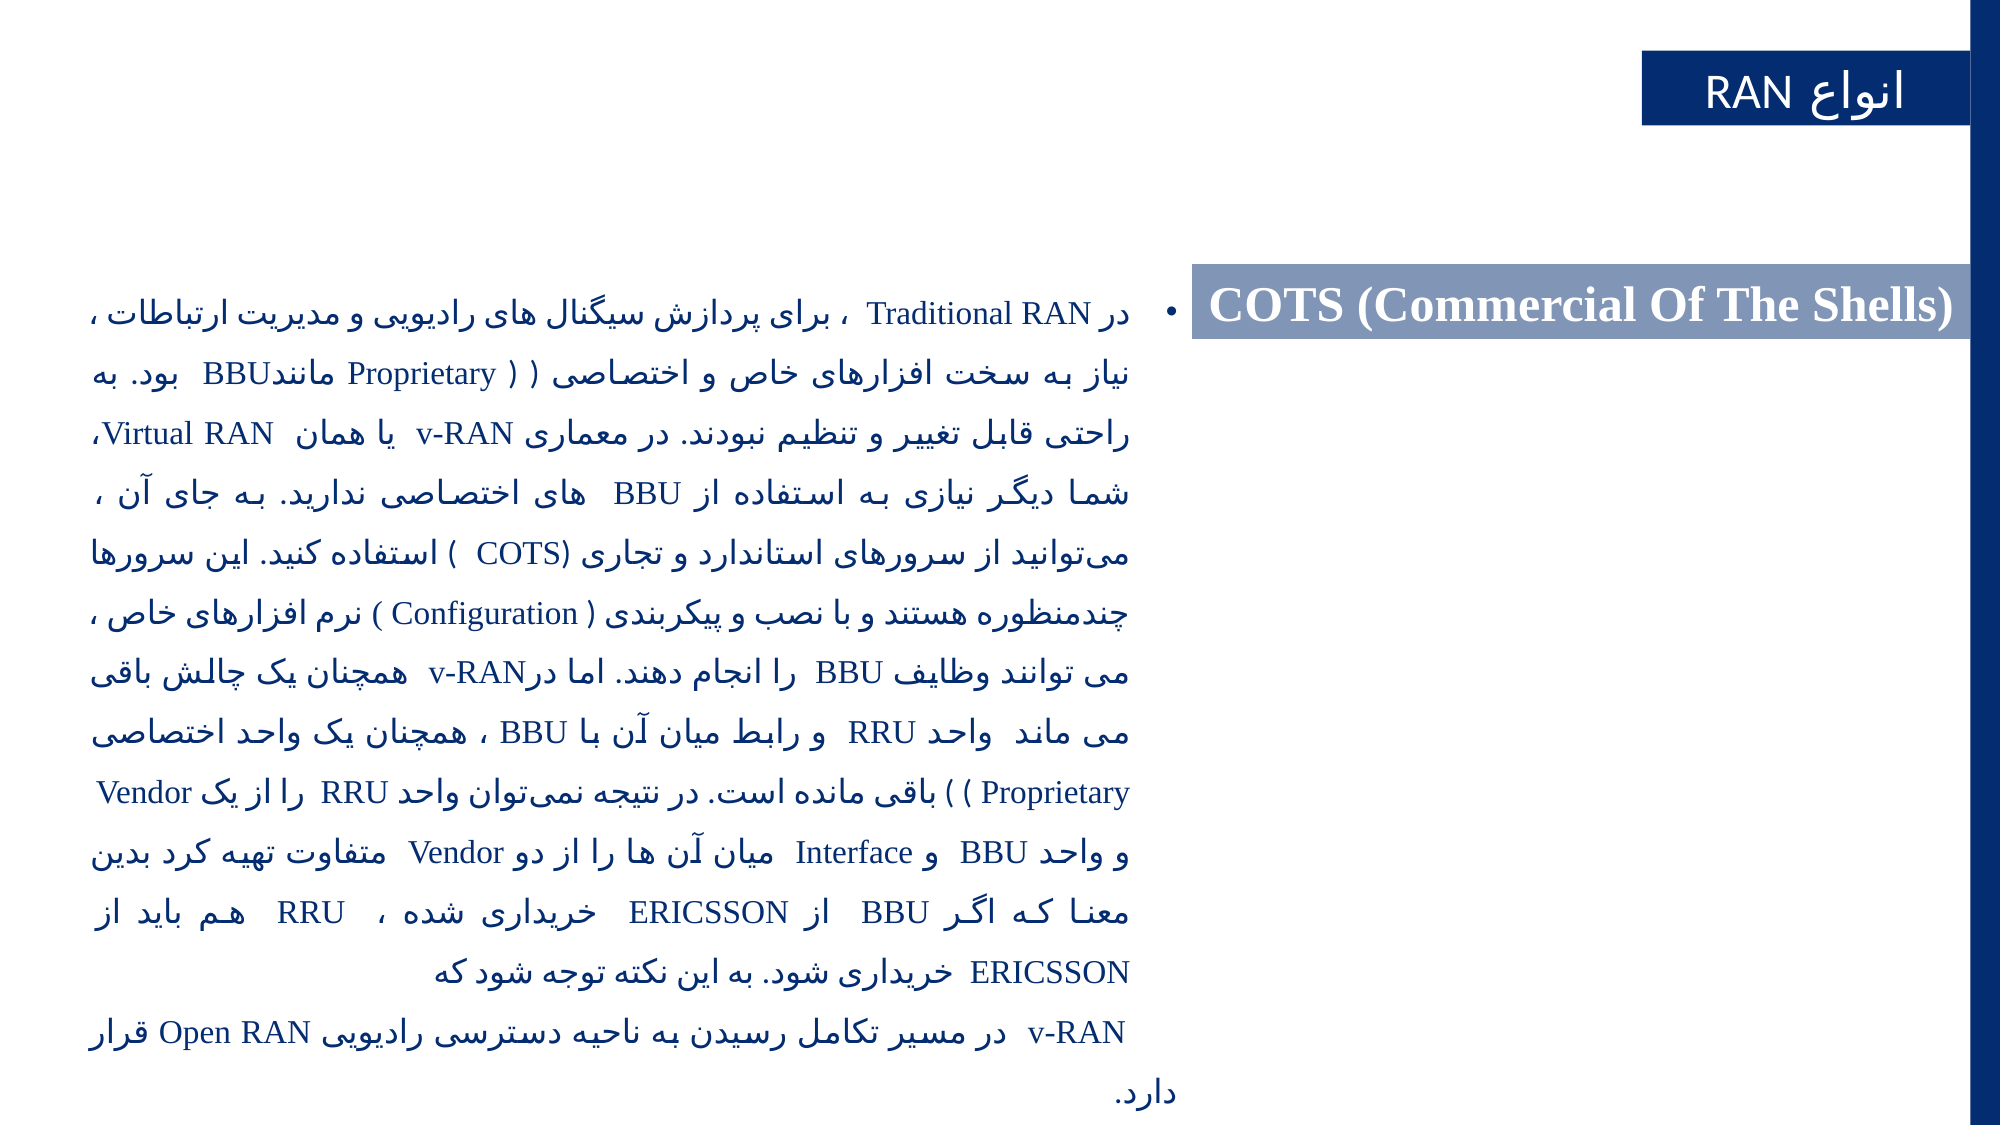

انواع RAN
در Traditional RAN  ، برای پردازش سیگنال های رادیویی و مدیریت ارتباطات ، نیاز به سخت افزارهای خاص و اختصاصی ( ( Proprietary مانندBBU  بود. به راحتی قابل تغییر و تنظیم نبودند. در معماری v-RAN  یا همان  Virtual RAN، شما دیگر نیازی به استفاده از BBU  های اختصاصی ندارید. به جای آن ، می‌توانید از سرورهای استاندارد و تجاری (COTS  ) استفاده کنید. این سرورها چندمنظوره هستند و با نصب و پیکربندی ( Configuration ) نرم افزارهای خاص ، می توانند وظایف BBU  را انجام دهند. اما درv-RAN  همچنان یک چالش باقی می ماند  واحد RRU  و رابط میان آن با BBU ، همچنان یک واحد اختصاصی Proprietary ) ) باقی مانده است. در نتیجه نمی‌توان واحد RRU  را از یک Vendor  و واحد BBU  و Interface  میان آن ها را از دو Vendor  متفاوت تهیه کرد بدین معنا که اگر BBU  از ERICSSON  خریداری شده ،  RRU  هم باید از ERICSSON  خریداری شود. به این نکته توجه شود که
     v-RAN  در مسیر تکامل رسیدن به ناحیه دسترسی رادیویی Open RAN قرار دارد.
COTS (Commercial Of The Shells)